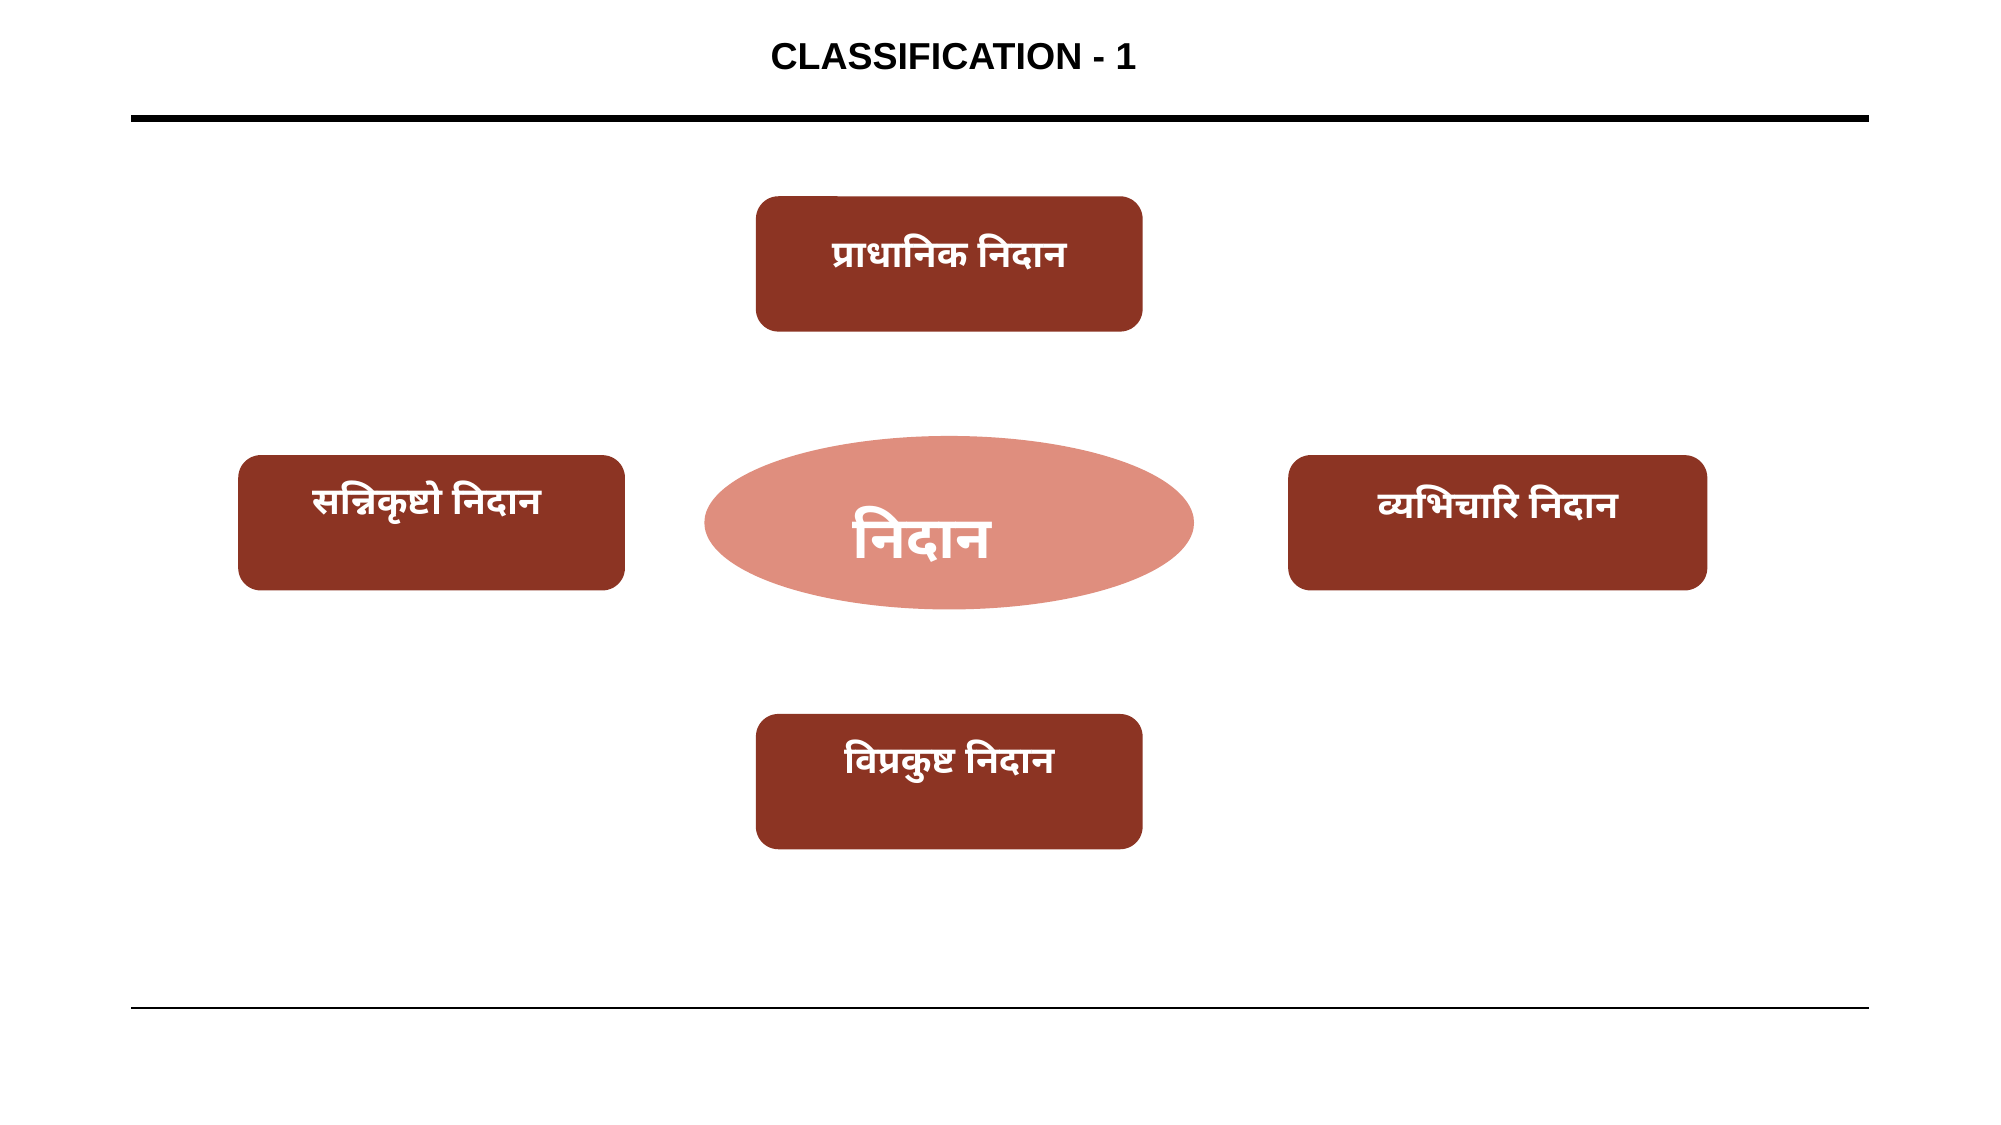

CLASSIFICATION - 1

प्राधानिक निदान

सन्निकृष्टो निदान
व्यभिचारि निदान
निदान

विप्रकुष्ट निदान